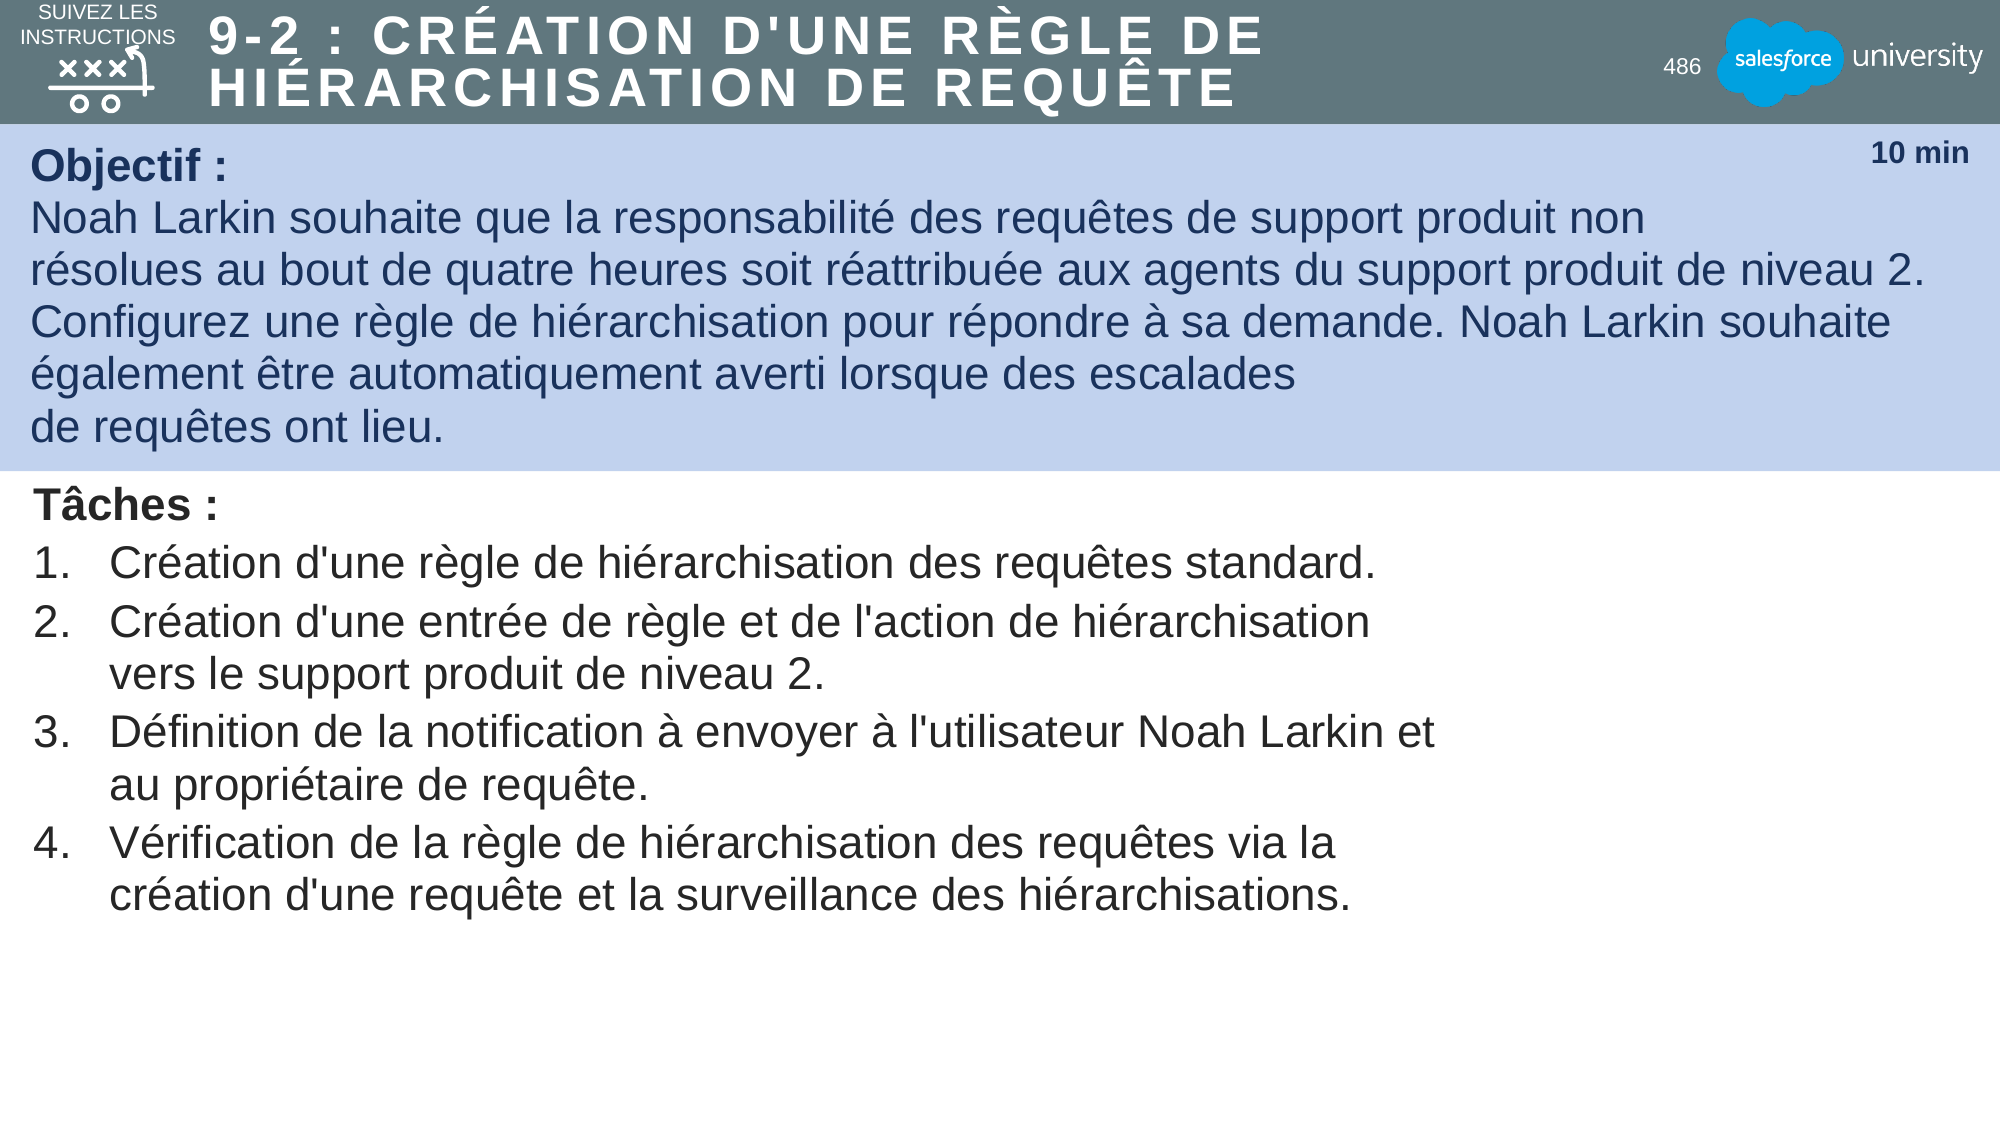

Suivez les instructions
# 9-2 : Création d'une règle de hiérarchisation de requête
486
Objectif :
Noah Larkin souhaite que la responsabilité des requêtes de support produit non
résolues au bout de quatre heures soit réattribuée aux agents du support produit de niveau 2. Configurez une règle de hiérarchisation pour répondre à sa demande. Noah Larkin souhaite également être automatiquement averti lorsque des escalades
de requêtes ont lieu.

10 min
Tâches :
Création d'une règle de hiérarchisation des requêtes standard.
Création d'une entrée de règle et de l'action de hiérarchisation
vers le support produit de niveau 2.
Définition de la notification à envoyer à l'utilisateur Noah Larkin et au propriétaire de requête.
Vérification de la règle de hiérarchisation des requêtes via la
création d'une requête et la surveillance des hiérarchisations.